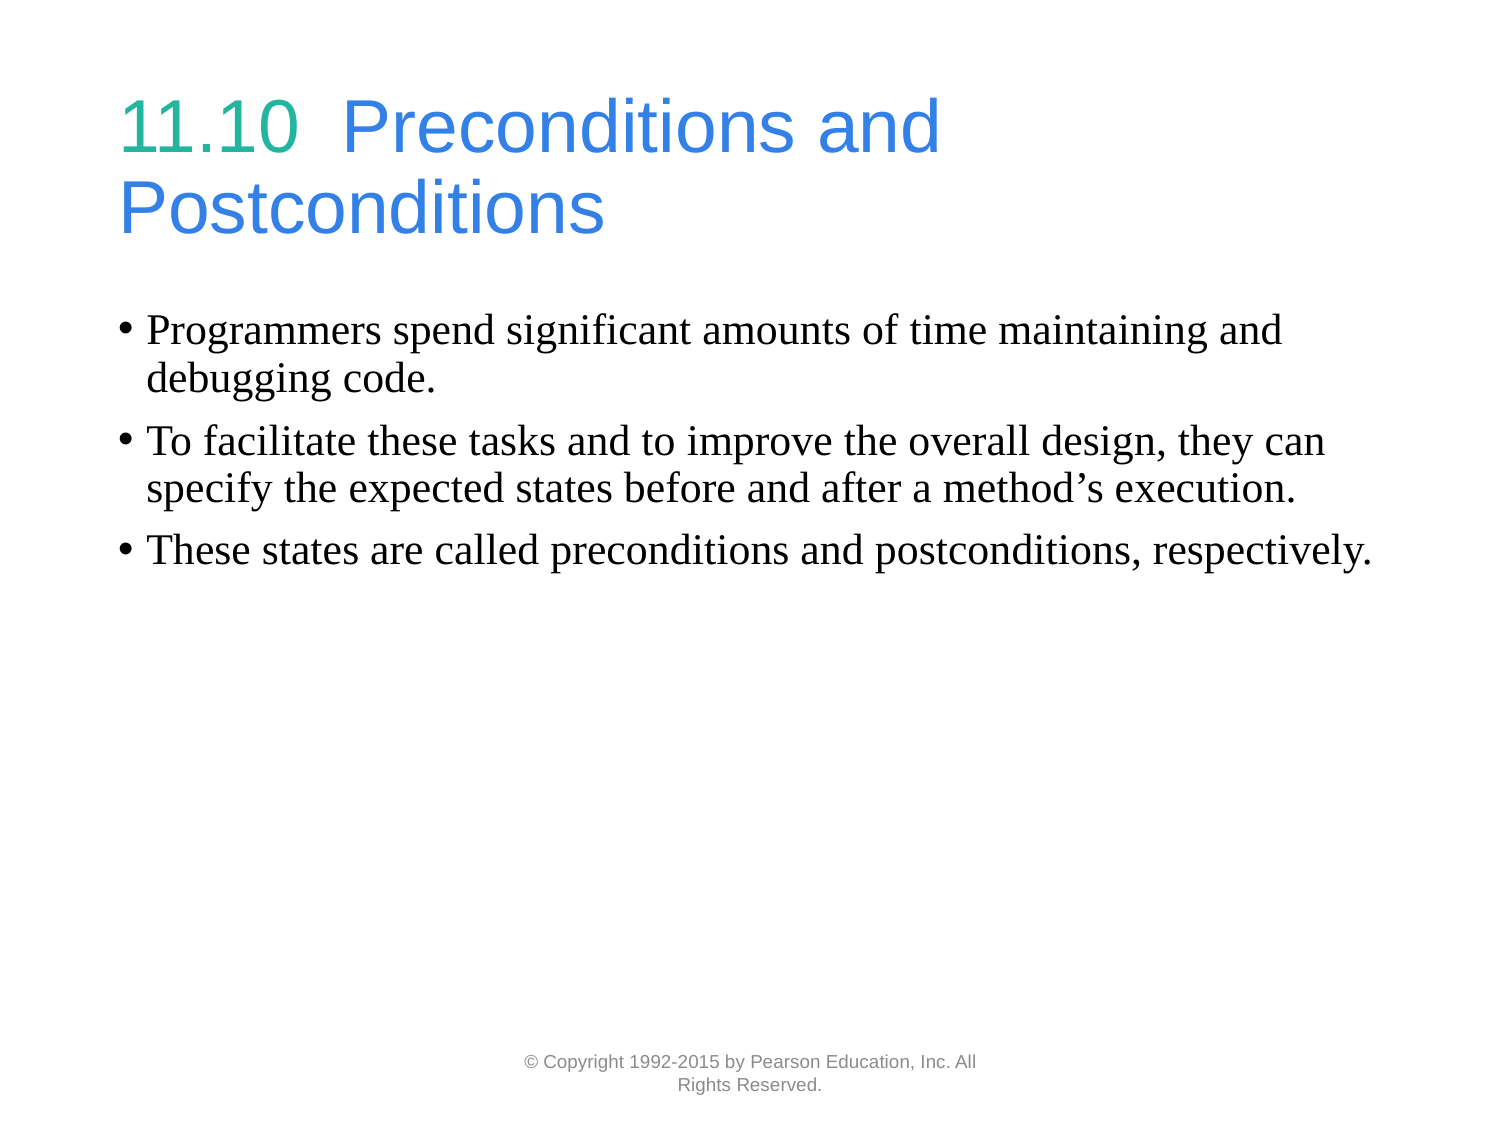

# 11.10  Preconditions and Postconditions
Programmers spend significant amounts of time maintaining and debugging code.
To facilitate these tasks and to improve the overall design, they can specify the expected states before and after a method’s execution.
These states are called preconditions and postconditions, respectively.
© Copyright 1992-2015 by Pearson Education, Inc. All Rights Reserved.